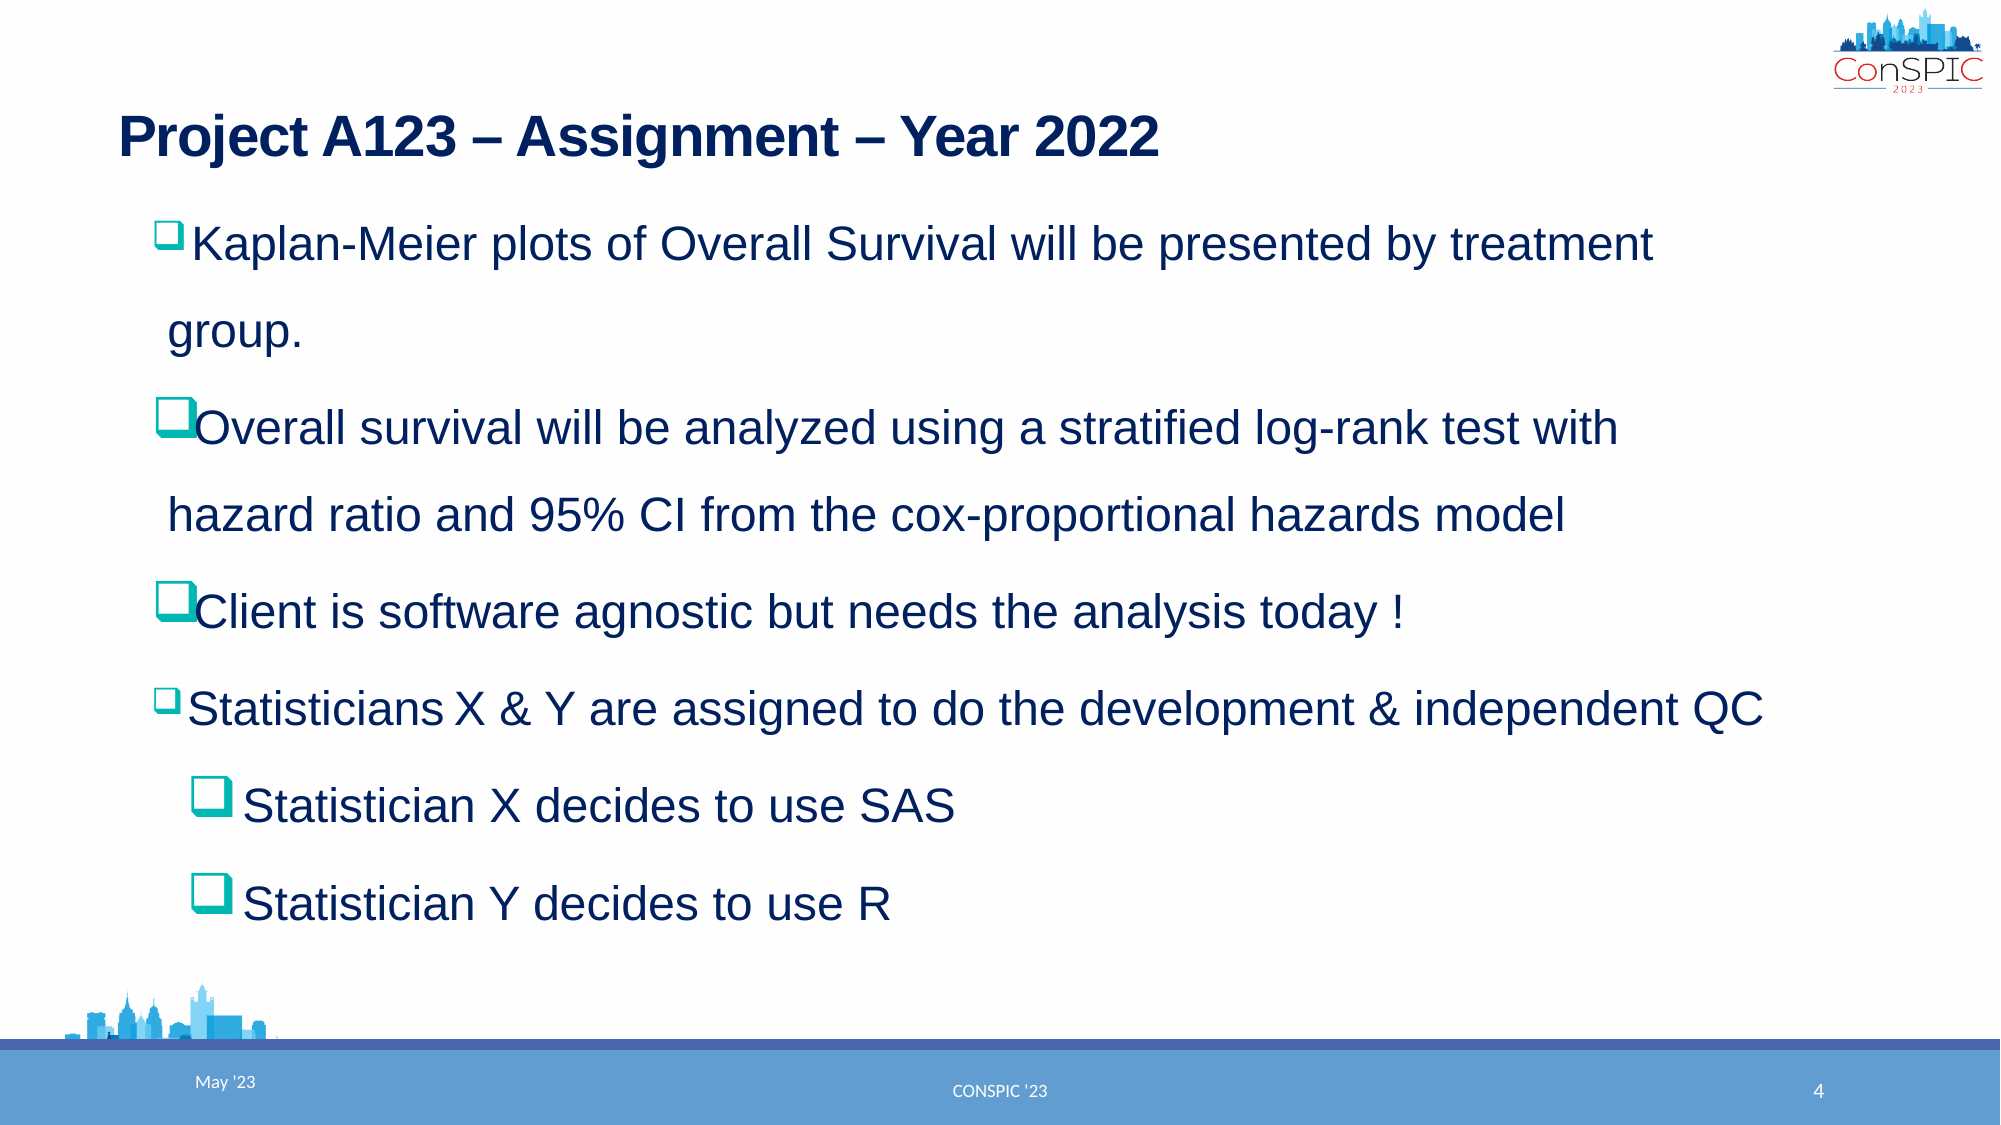

Project A123 – Assignment – Year 2022
 Kaplan-Meier plots of Overall Survival will be presented by treatment group.
Overall survival will be analyzed using a stratified log-rank test with hazard ratio and 95% CI from the cox-proportional hazards model
Client is software agnostic but needs the analysis today !
 Statisticians X & Y are assigned to do the development & independent QC
 Statistician X decides to use SAS
 Statistician Y decides to use R
May '23
ConSPIC '23
4